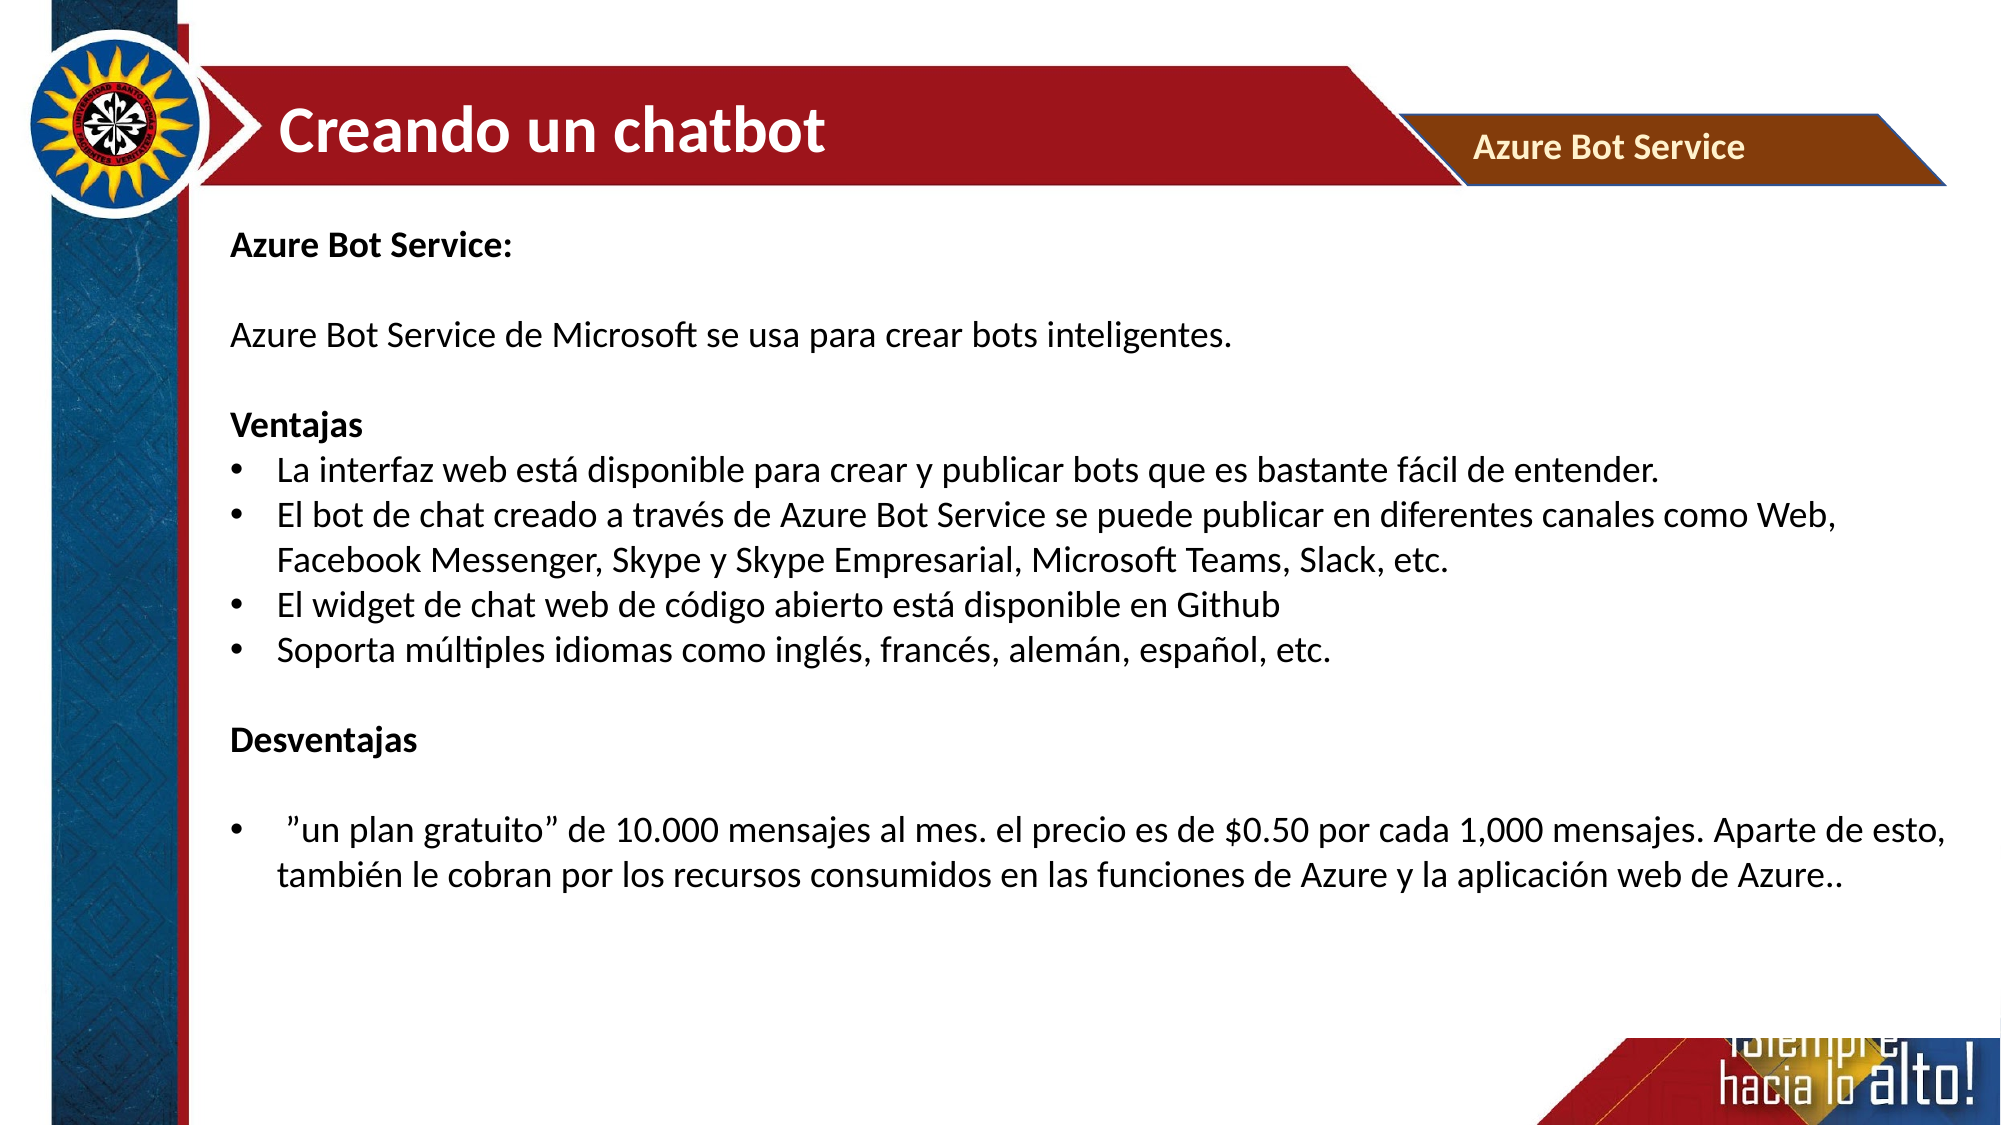

Creando un chatbot
Azure Bot Service

Azure Bot Service:

Azure Bot Service de Microsoft se usa para crear bots inteligentes.

Ventajas
La interfaz web está disponible para crear y publicar bots que es bastante fácil de entender.
El bot de chat creado a través de Azure Bot Service se puede publicar en diferentes canales como Web, Facebook Messenger, Skype y Skype Empresarial, Microsoft Teams, Slack, etc.
El widget de chat web de código abierto está disponible en Github
Soporta múltiples idiomas como inglés, francés, alemán, español, etc.

Desventajas

 ”un plan gratuito” de 10.000 mensajes al mes. el precio es de $0.50 por cada 1,000 mensajes. Aparte de esto, también le cobran por los recursos consumidos en las funciones de Azure y la aplicación web de Azure..